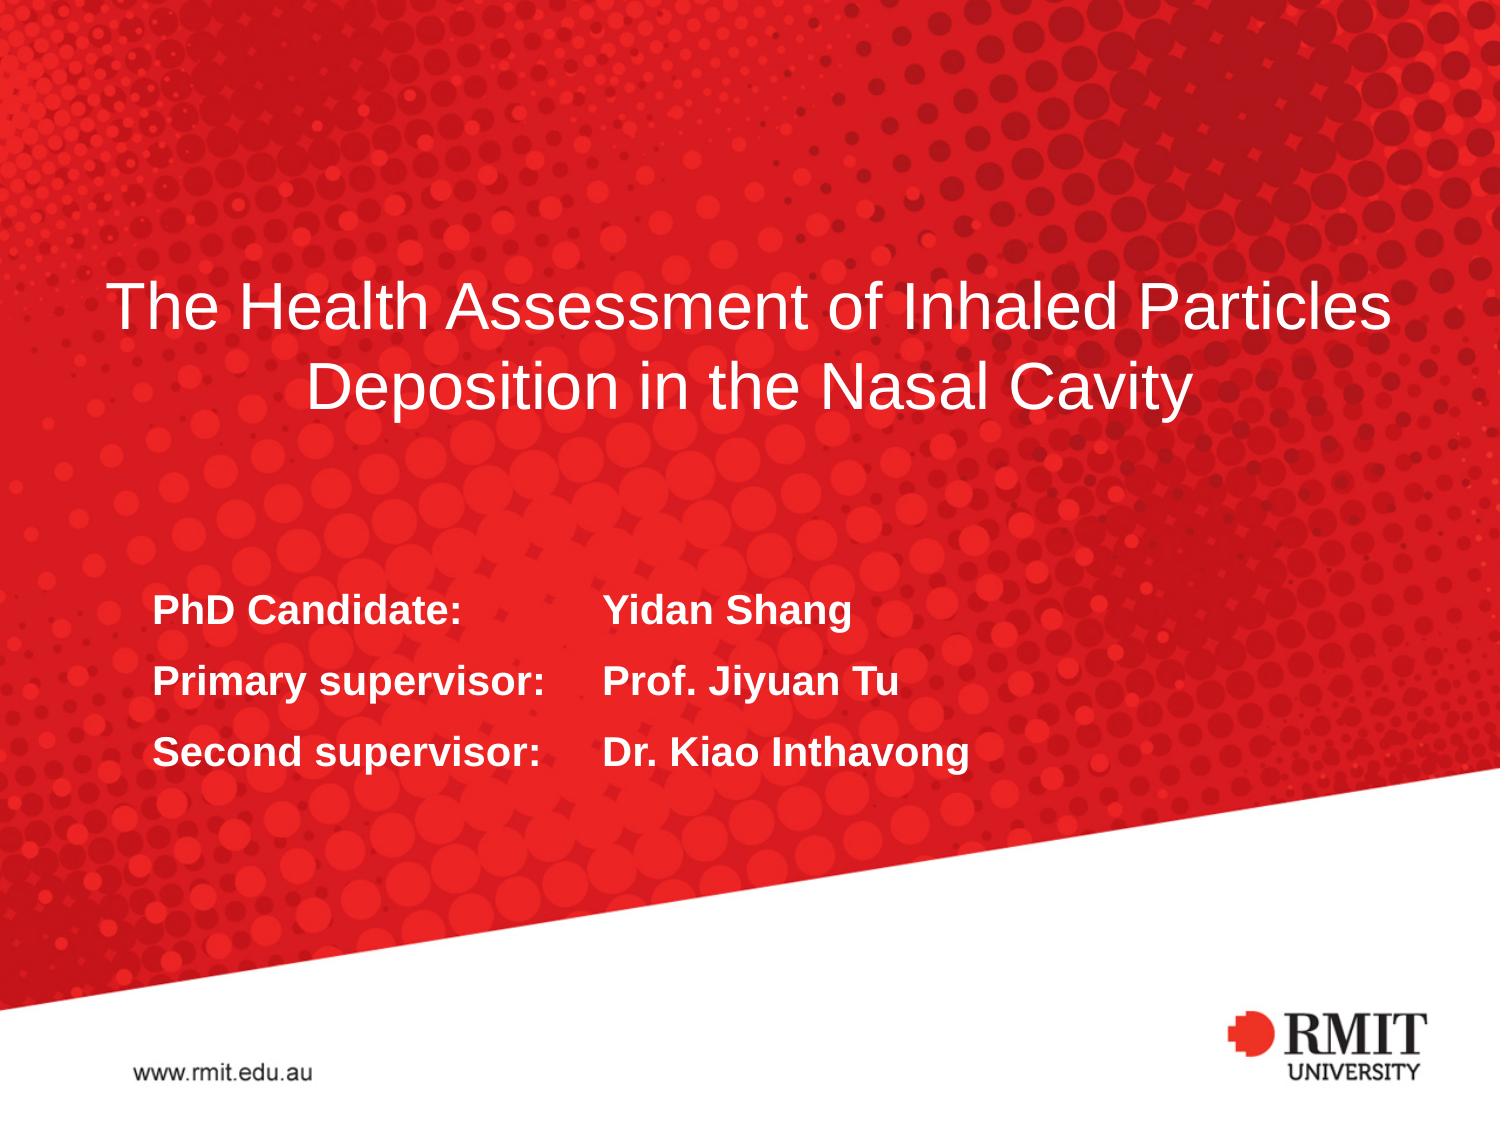

# The Health Assessment of Inhaled Particles Deposition in the Nasal Cavity
PhD Candidate: 	Yidan Shang
Primary supervisor: 	Prof. Jiyuan Tu
Second supervisor: 	Dr. Kiao Inthavong